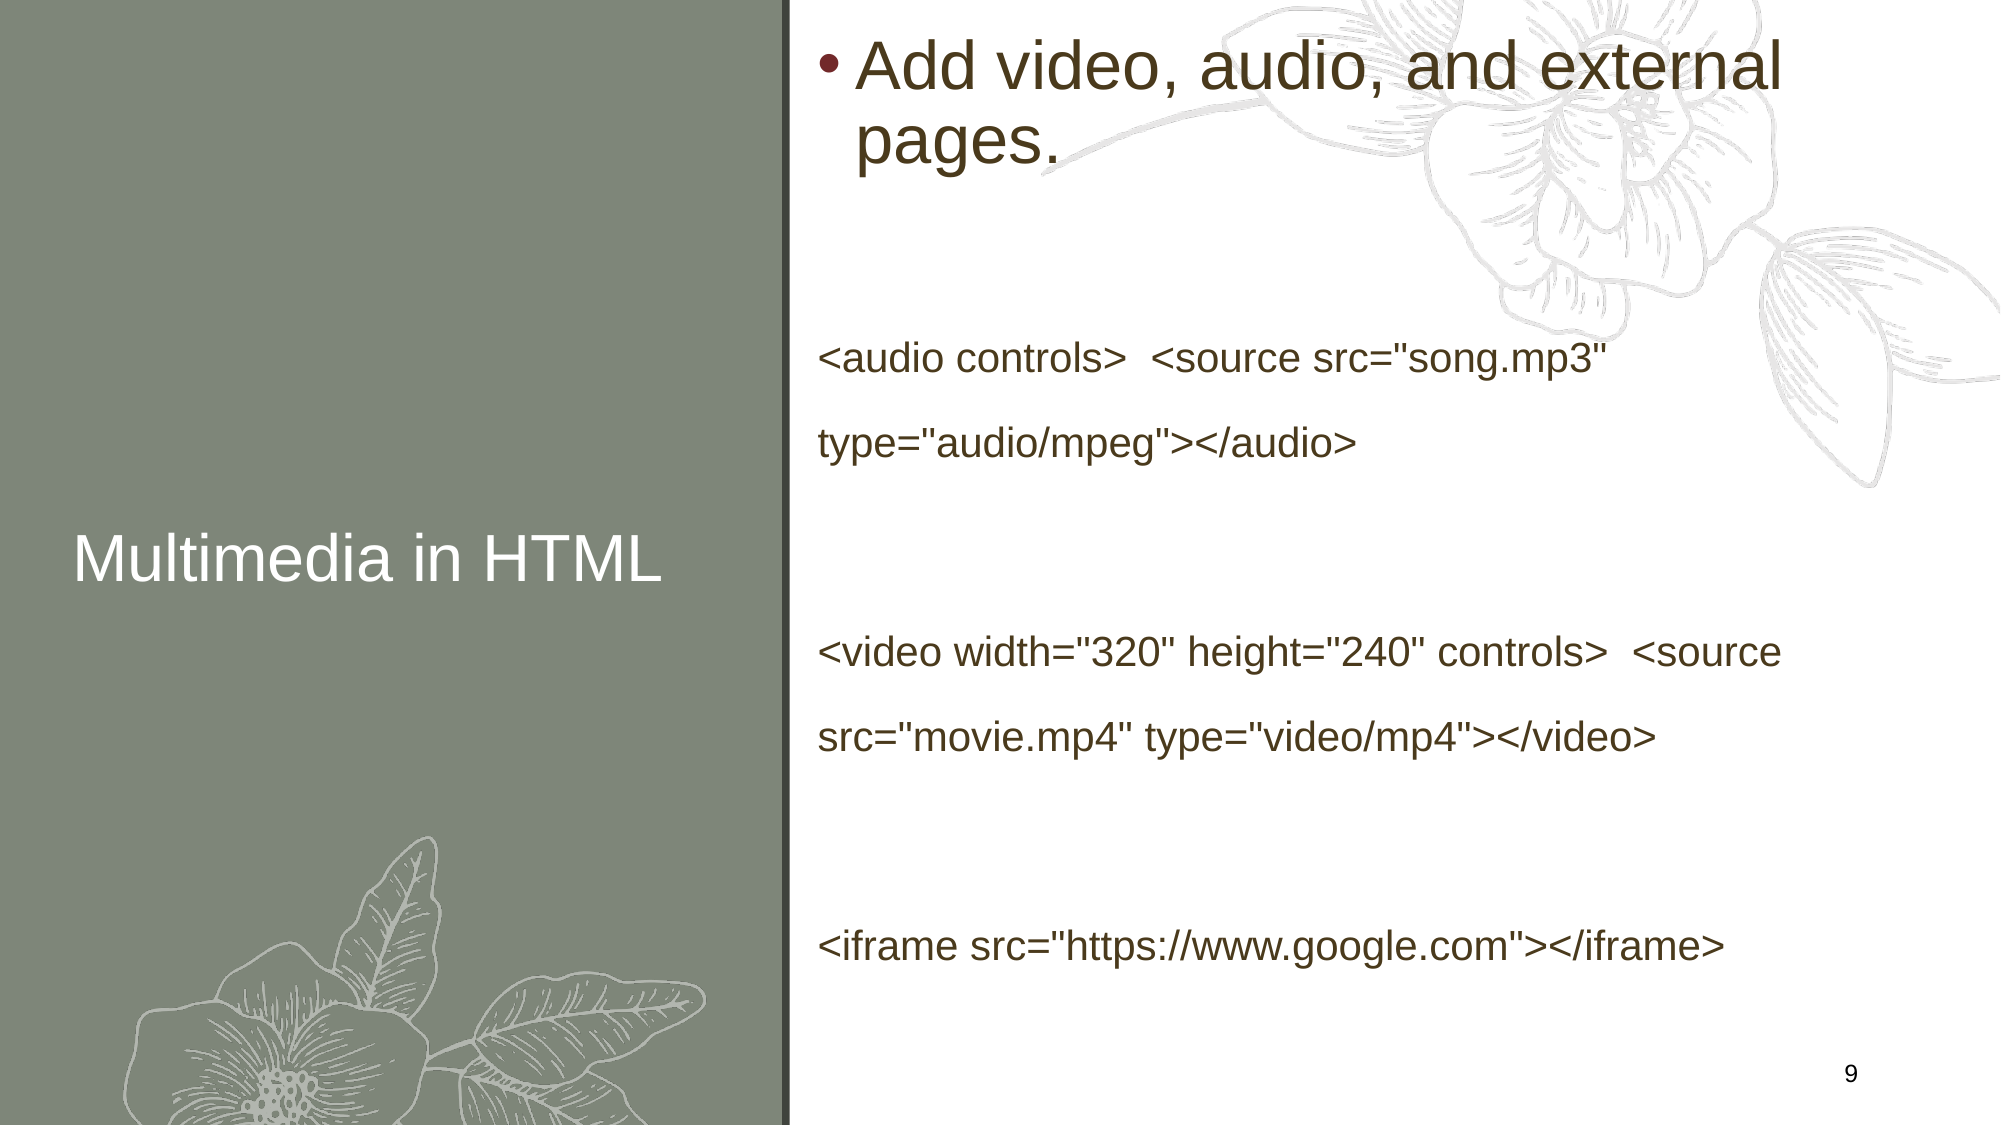

Add video, audio, and external pages.

<audio controls>  <source src="song.mp3" type="audio/mpeg"></audio>

<video width="320" height="240" controls>  <source src="movie.mp4" type="video/mp4"></video>

<iframe src="https://www.google.com"></iframe>
# Multimedia in HTML
9